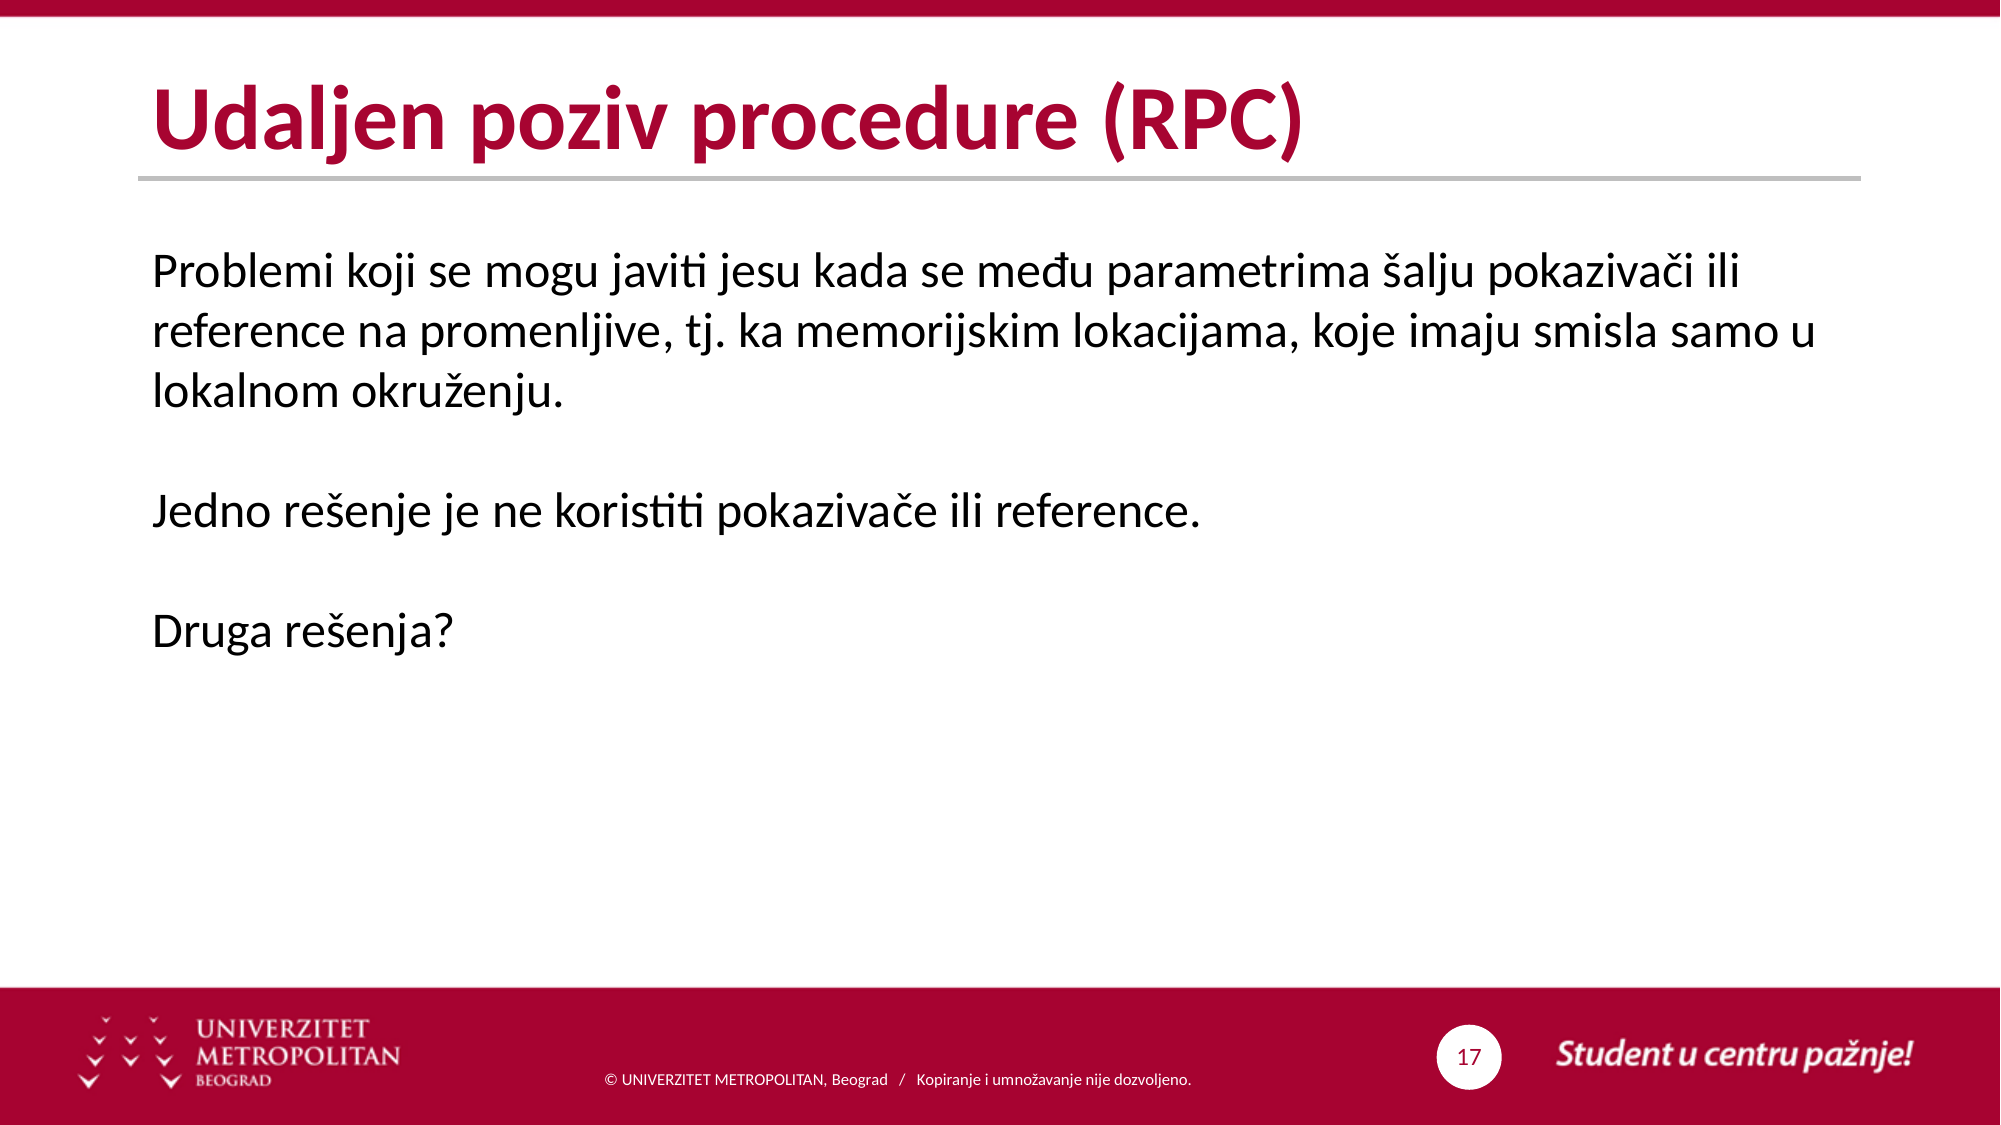

# Udaljen poziv procedure (RPC)
Problemi koji se mogu javiti jesu kada se među parametrima šalju pokazivači ili reference na promenljive, tj. ka memorijskim lokacijama, koje imaju smisla samo u lokalnom okruženju.

Jedno rešenje je ne koristiti pokazivače ili reference.

Druga rešenja?